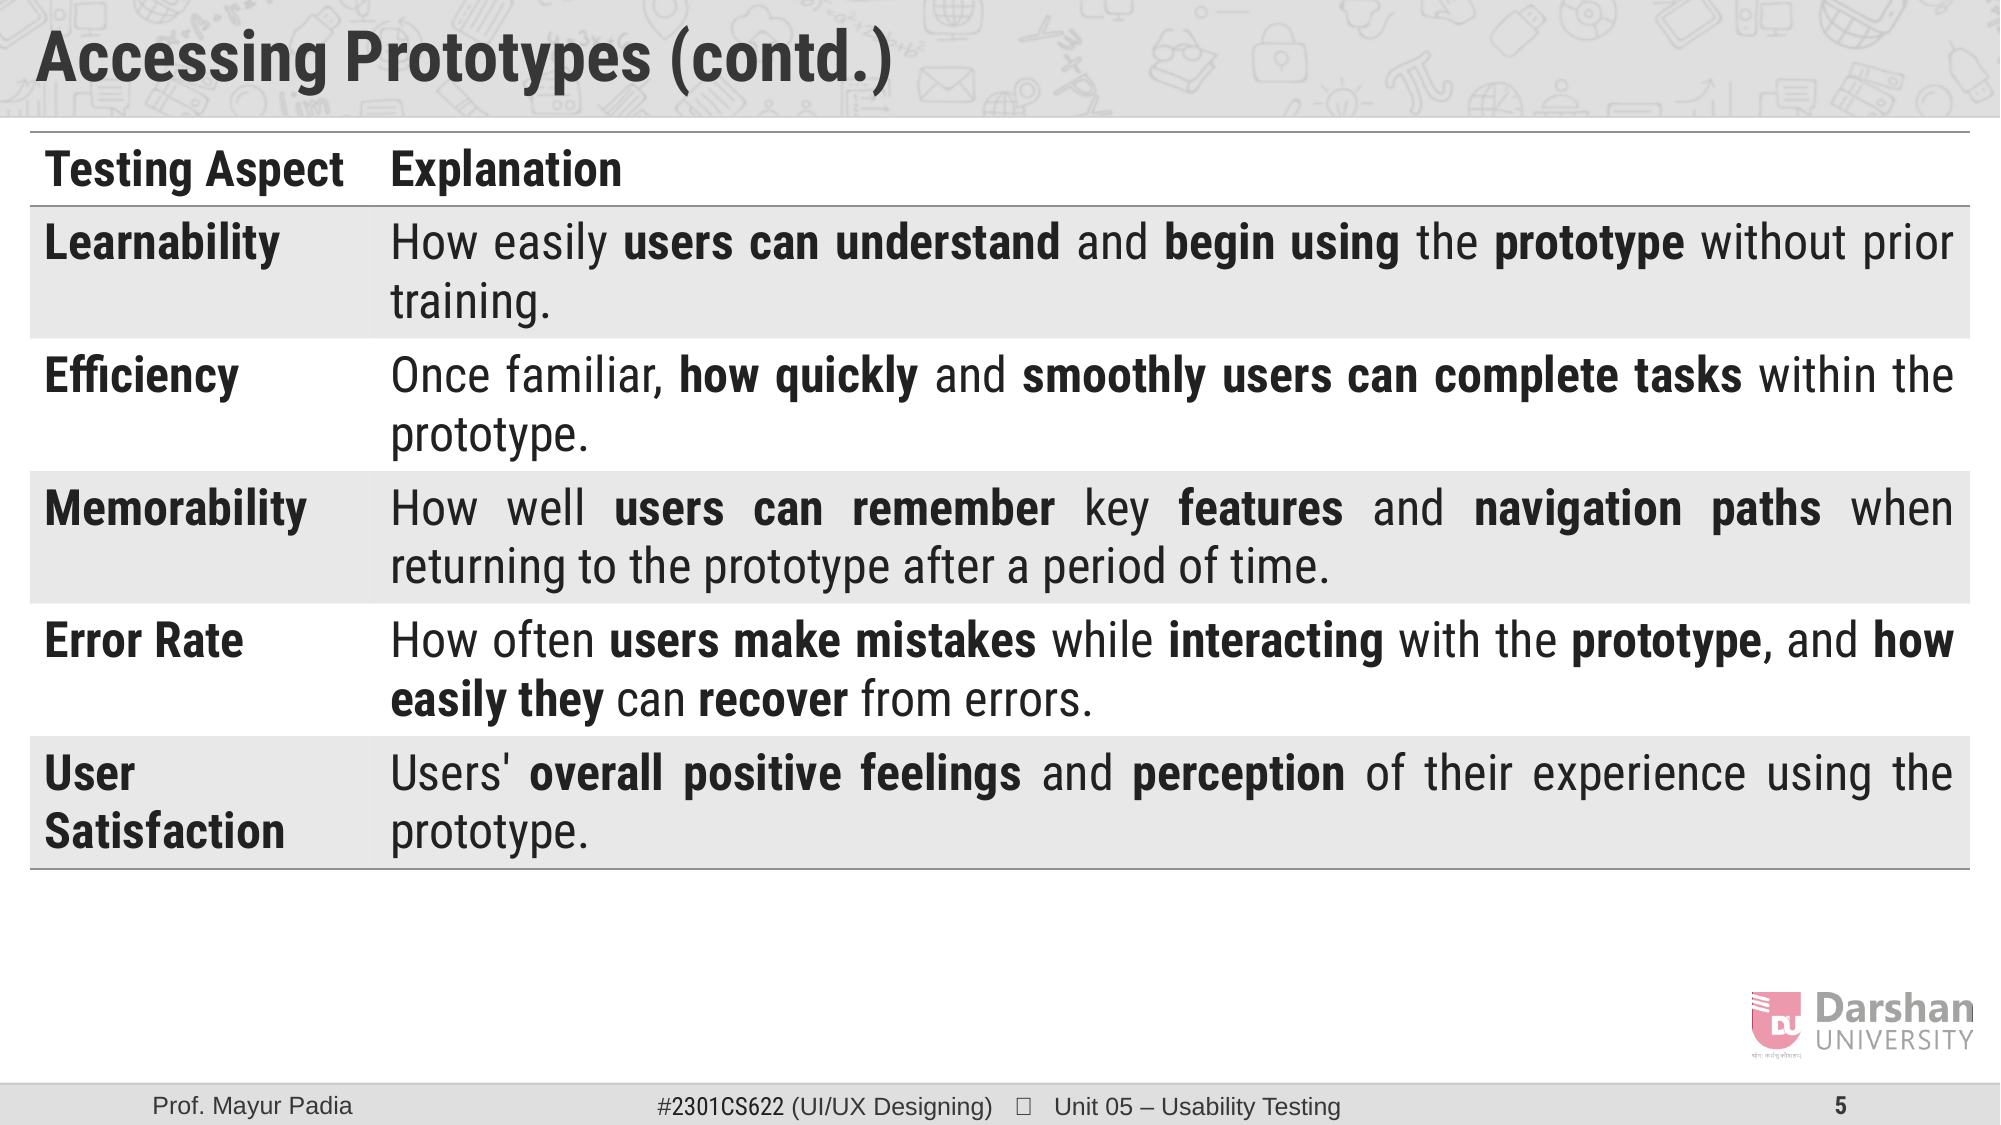

# Accessing Prototypes (contd.)
| Testing Aspect | Explanation |
| --- | --- |
| Learnability | How easily users can understand and begin using the prototype without prior training. |
| Efficiency | Once familiar, how quickly and smoothly users can complete tasks within the prototype. |
| Memorability | How well users can remember key features and navigation paths when returning to the prototype after a period of time. |
| Error Rate | How often users make mistakes while interacting with the prototype, and how easily they can recover from errors. |
| User Satisfaction | Users' overall positive feelings and perception of their experience using the prototype. |